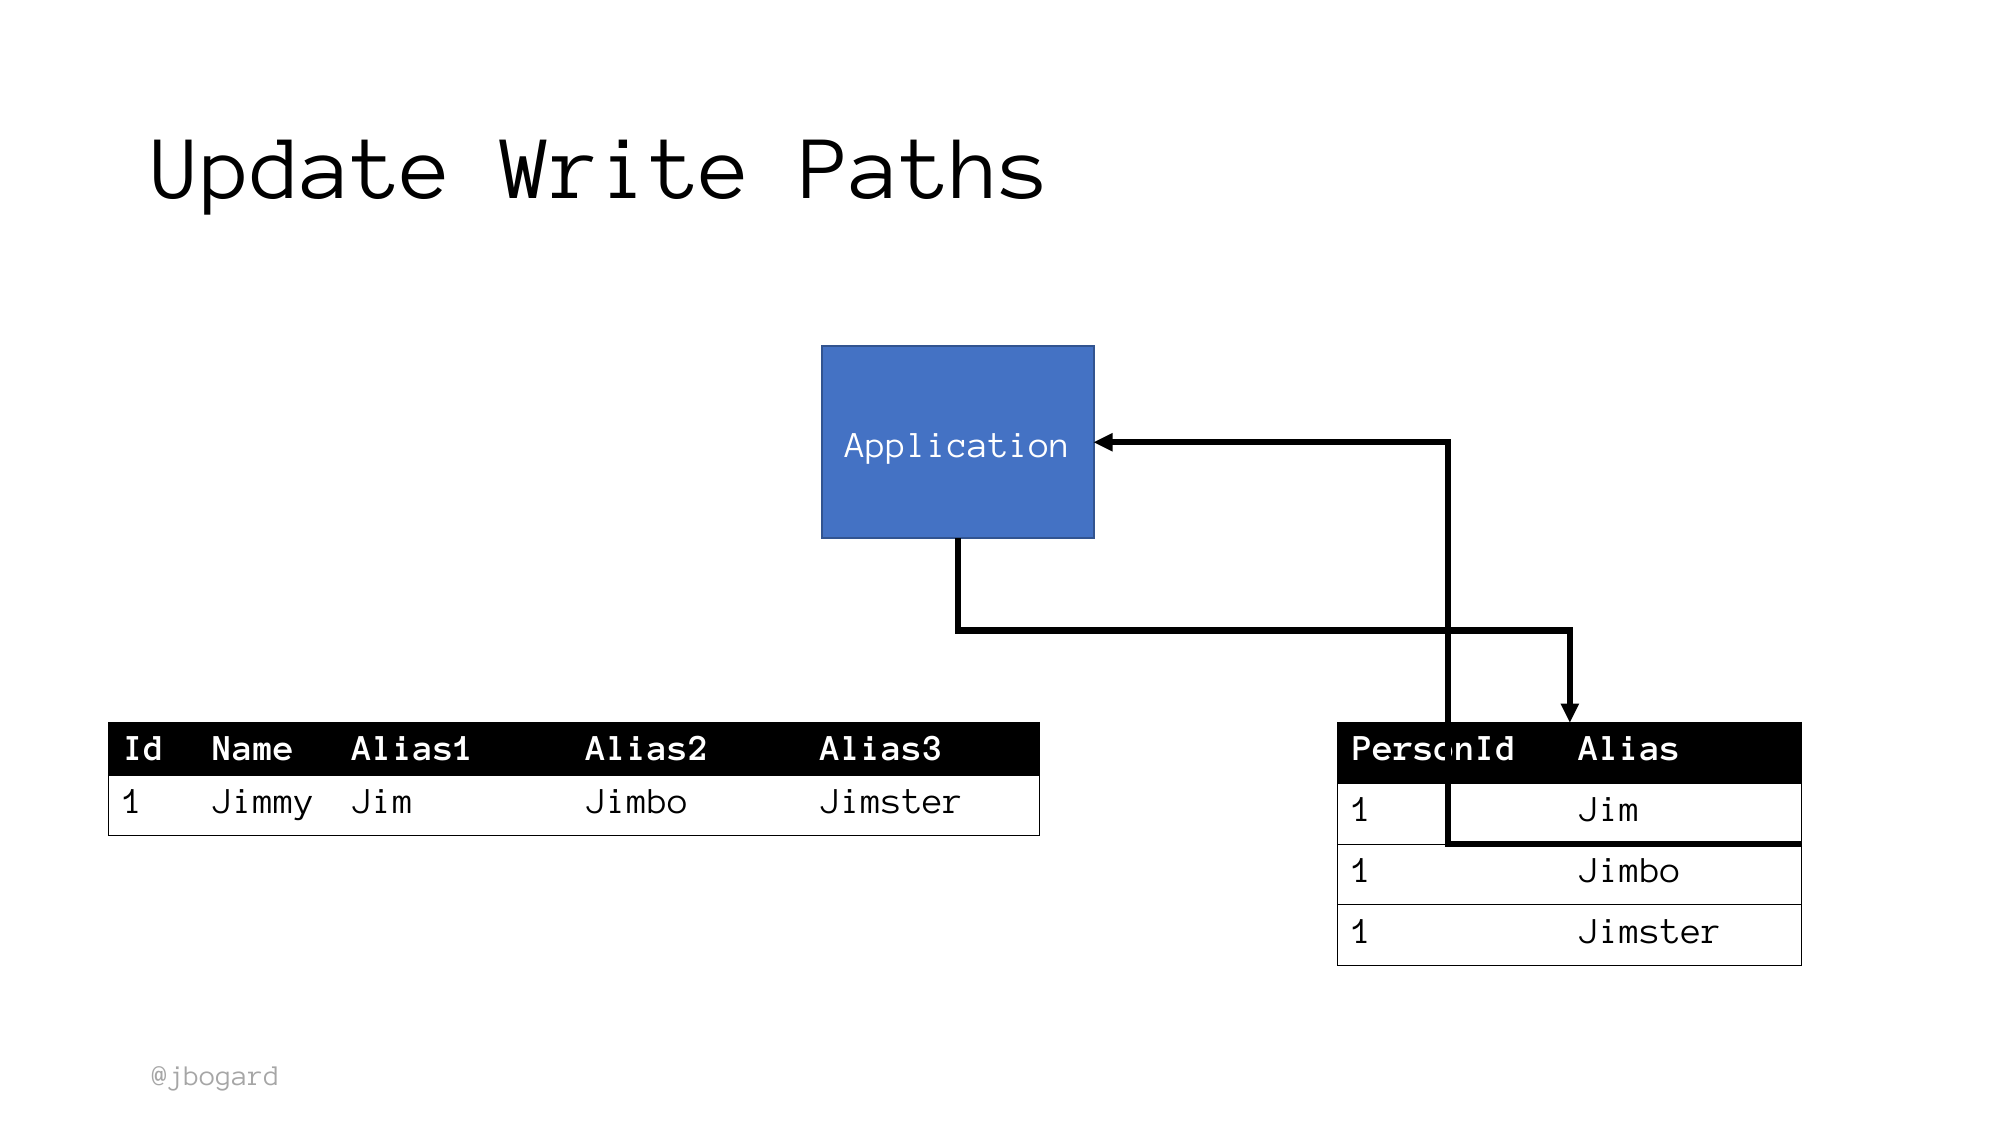

# Update Write Paths
Application
| Id | Name | Alias1 | Alias2 | Alias3 |
| --- | --- | --- | --- | --- |
| 1 | Jimmy | Jim | Jimbo | Jimster |
| PersonId | Alias |
| --- | --- |
| 1 | Jim |
| 1 | Jimbo |
| 1 | Jimster |